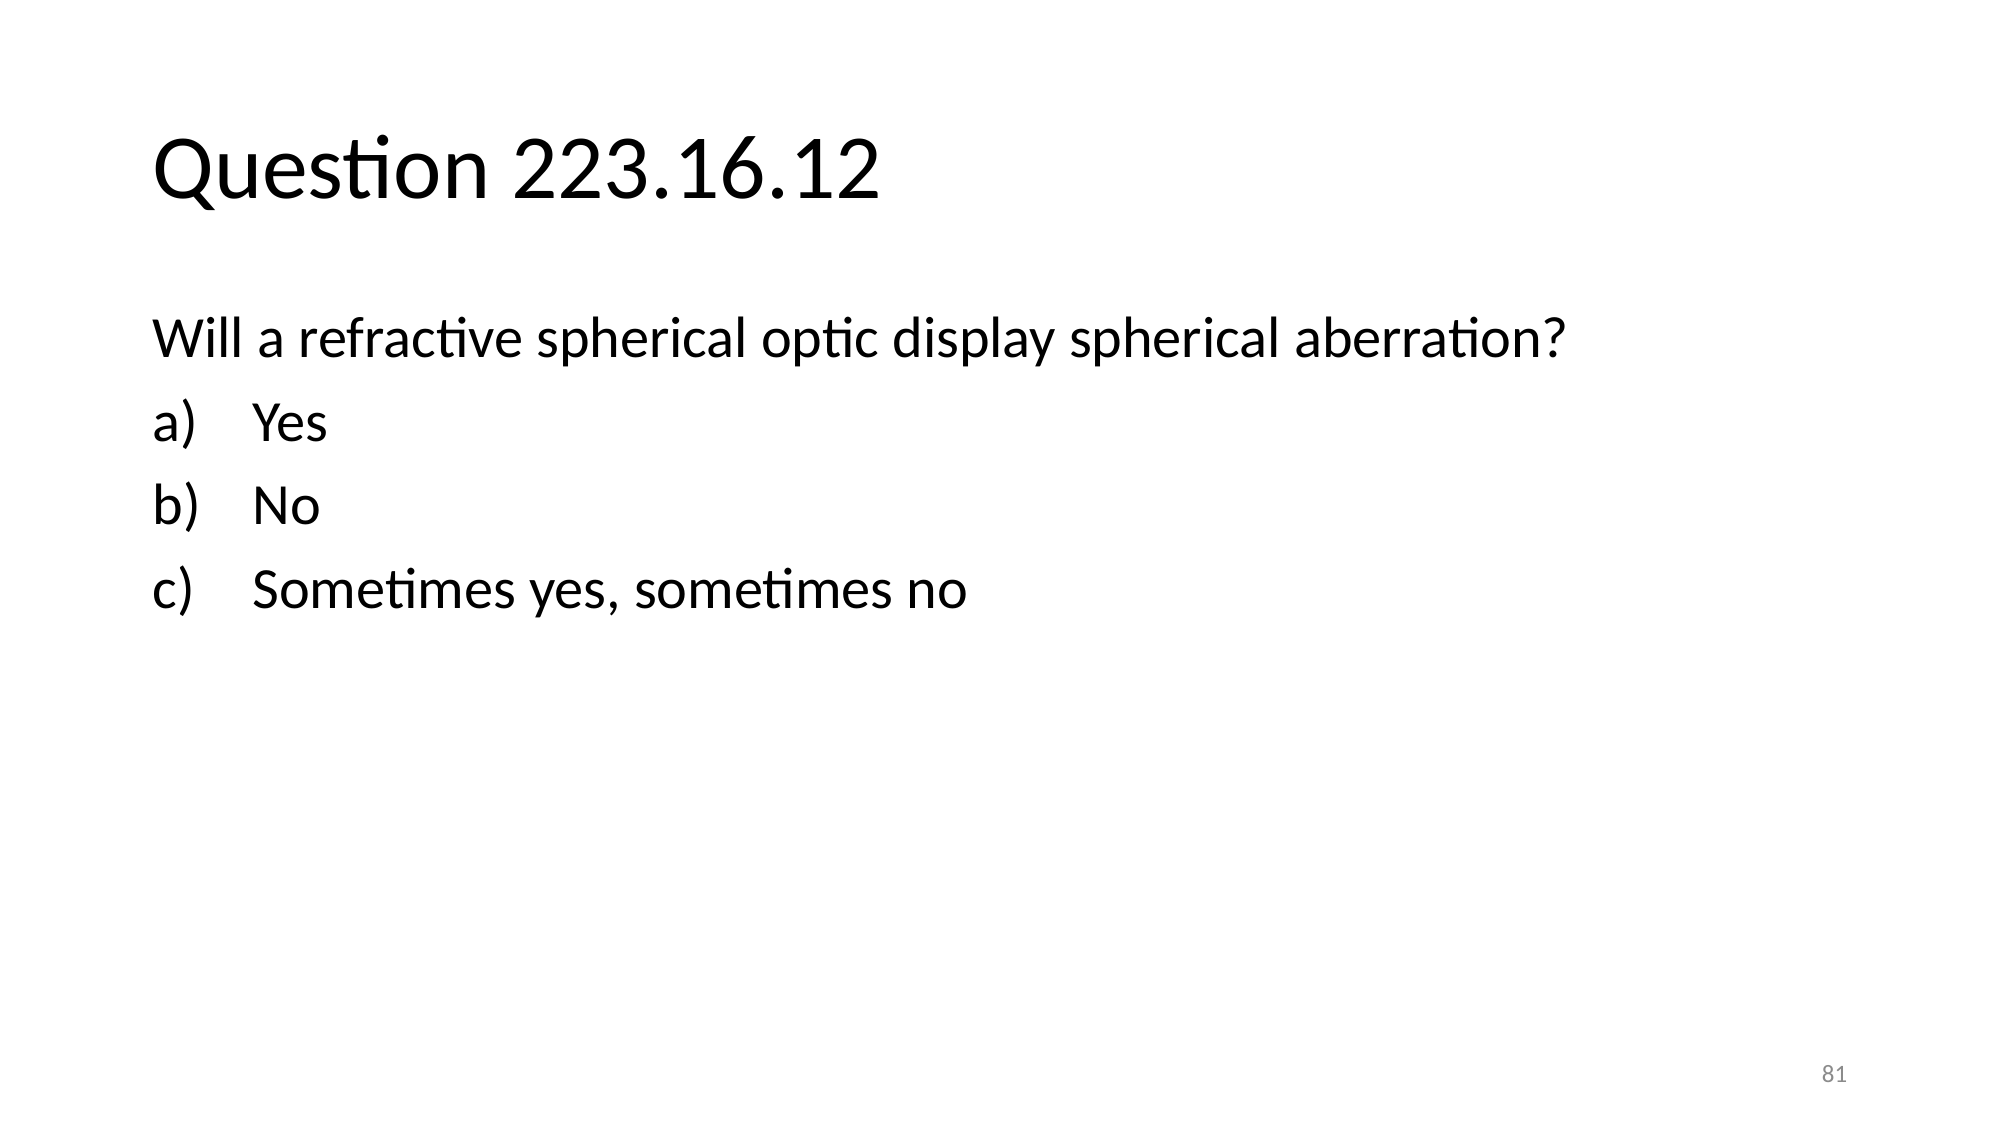

# Question 223.16.12
Will a refractive spherical optic display spherical aberration?
Yes
No
Sometimes yes, sometimes no
81